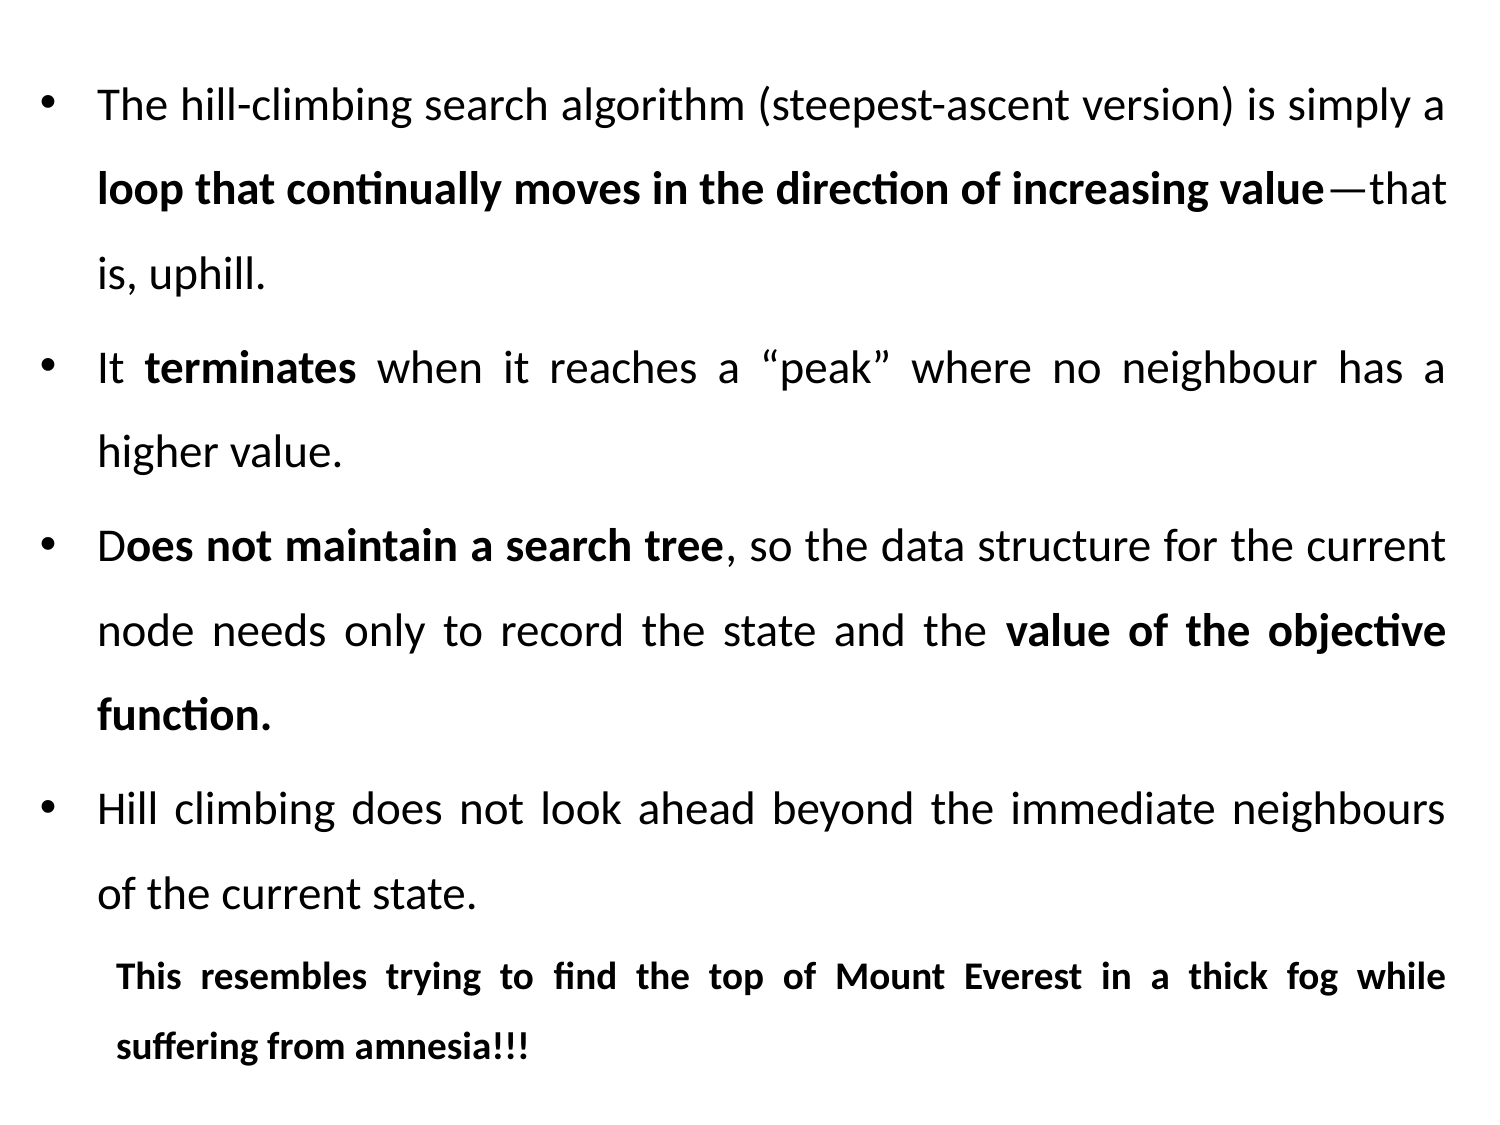

The hill-climbing search algorithm (steepest-ascent version) is simply a loop that continually moves in the direction of increasing value—that is, uphill.
It terminates when it reaches a “peak” where no neighbour has a higher value.
Does not maintain a search tree, so the data structure for the current node needs only to record the state and the value of the objective function.
Hill climbing does not look ahead beyond the immediate neighbours of the current state.
This resembles trying to ﬁnd the top of Mount Everest in a thick fog while suffering from amnesia!!!